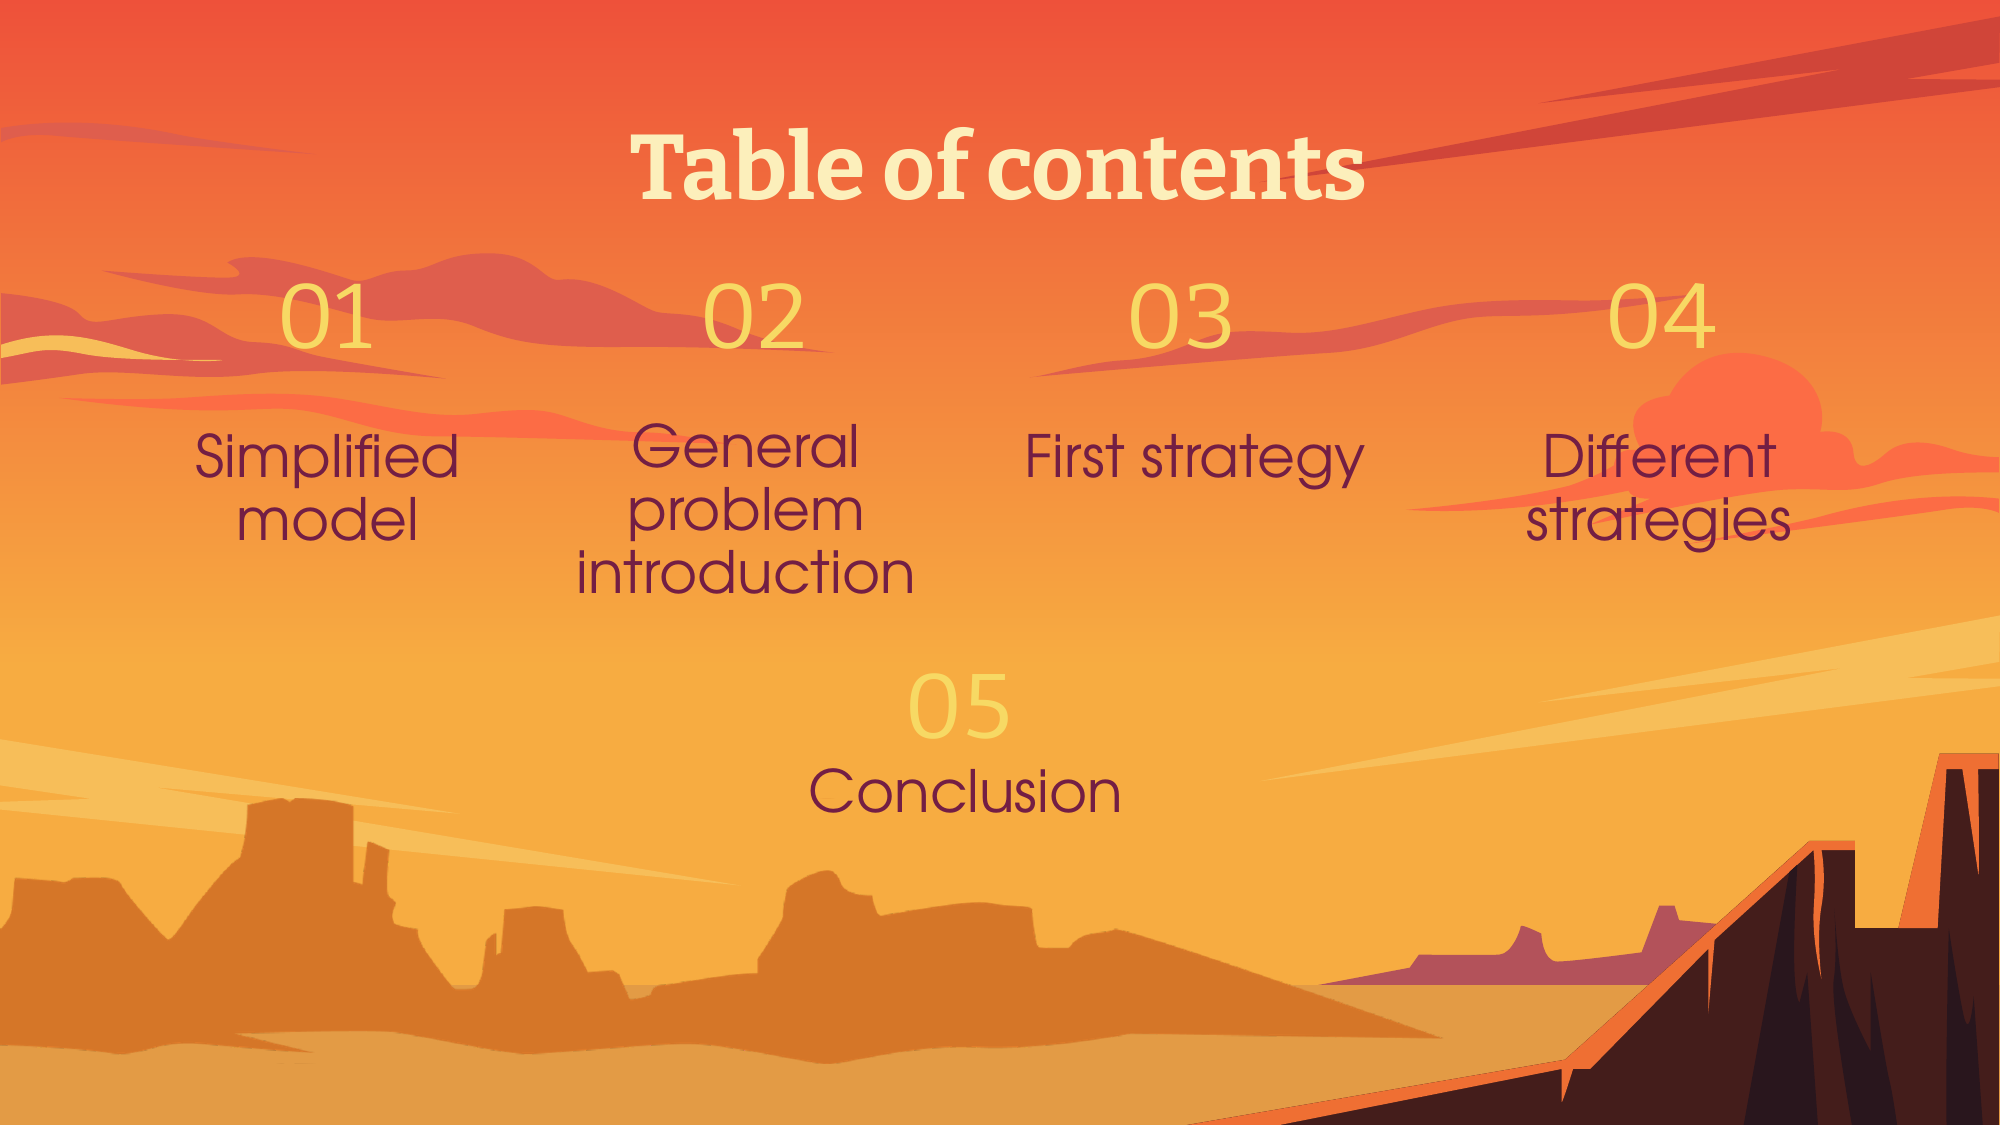

# Table of contents
01
02
03
04
General problem introduction
Simplified model
First strategy
Different strategies
05
Conclusion
11